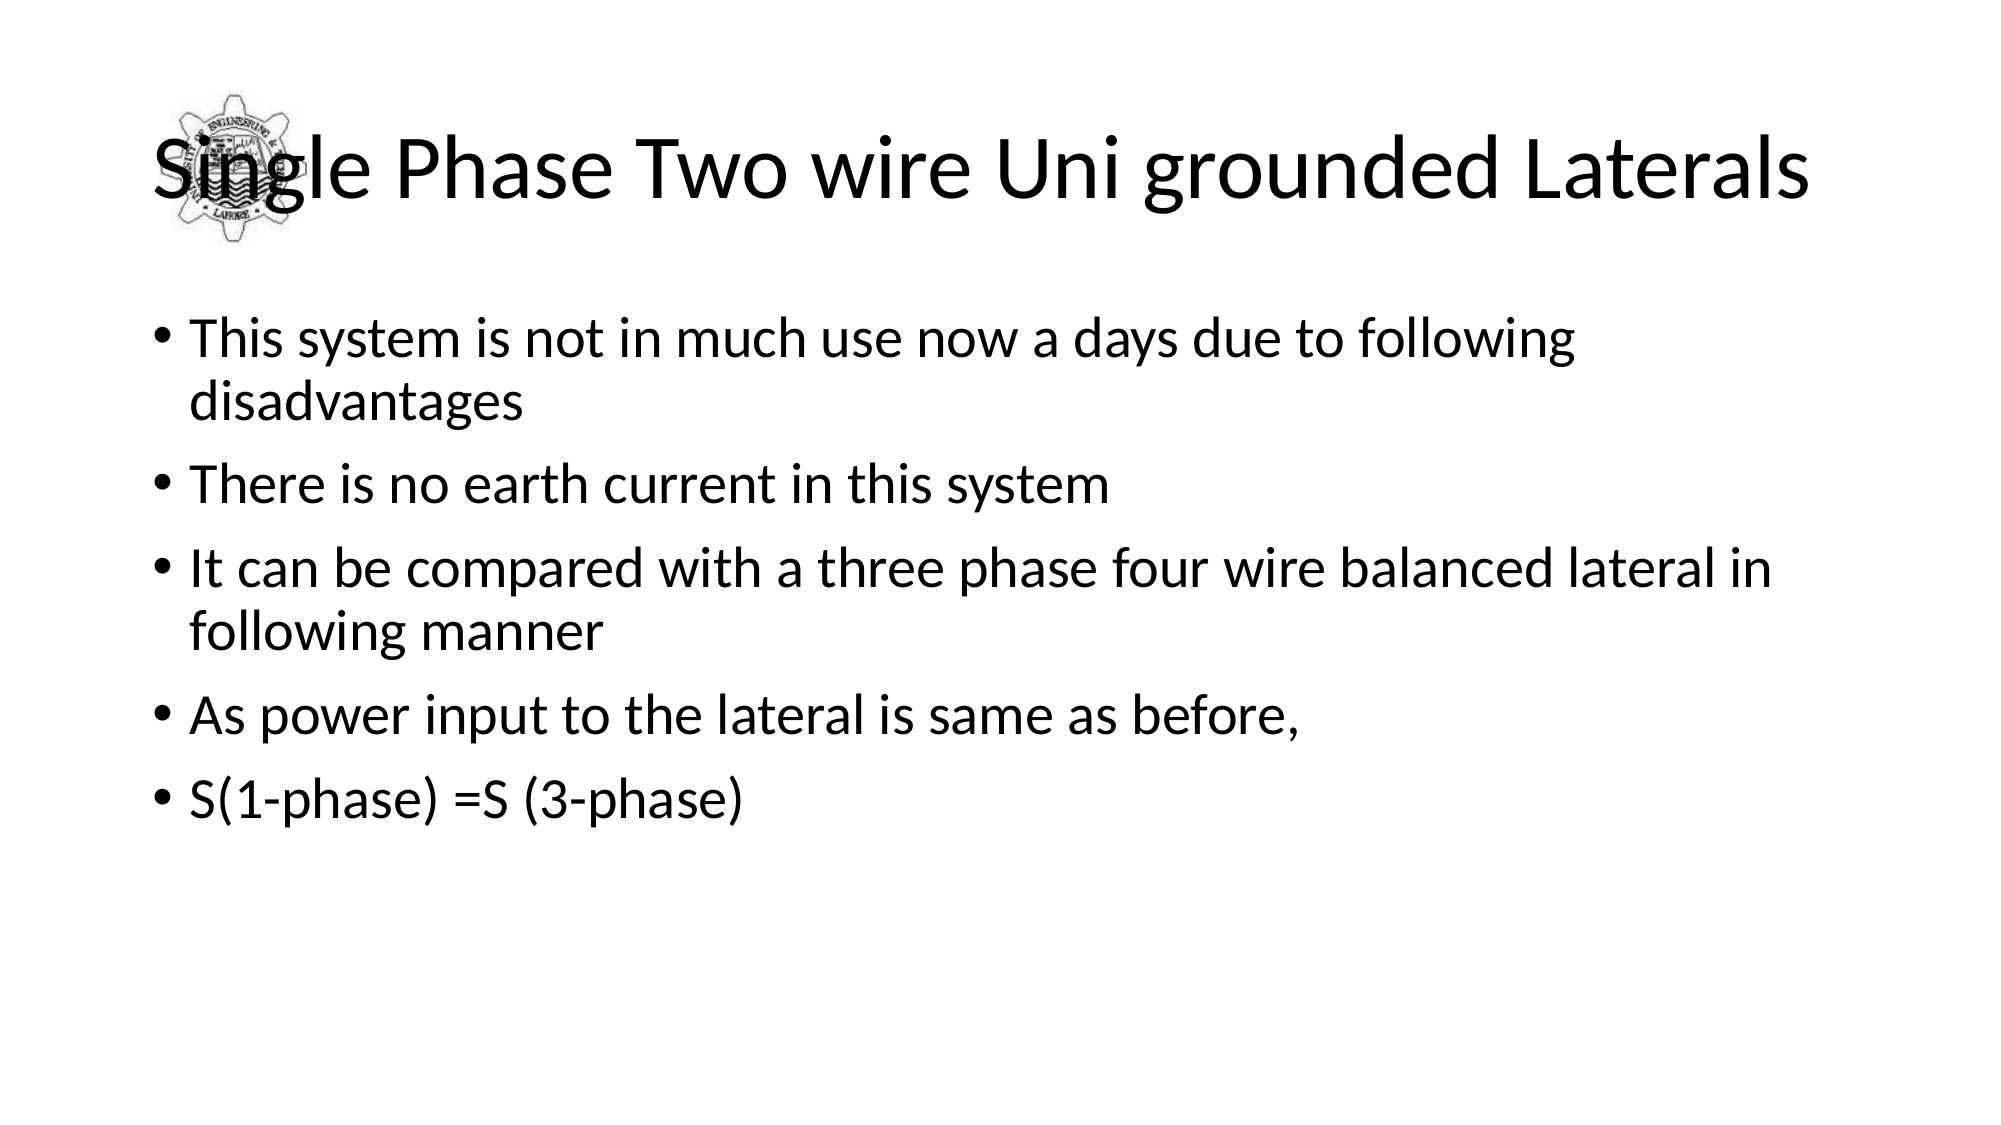

# Single Phase Two wire Uni grounded Laterals
This system is not in much use now a days due to following disadvantages
There is no earth current in this system
It can be compared with a three phase four wire balanced lateral in following manner
As power input to the lateral is same as before,
S(1-phase) =S (3-phase)